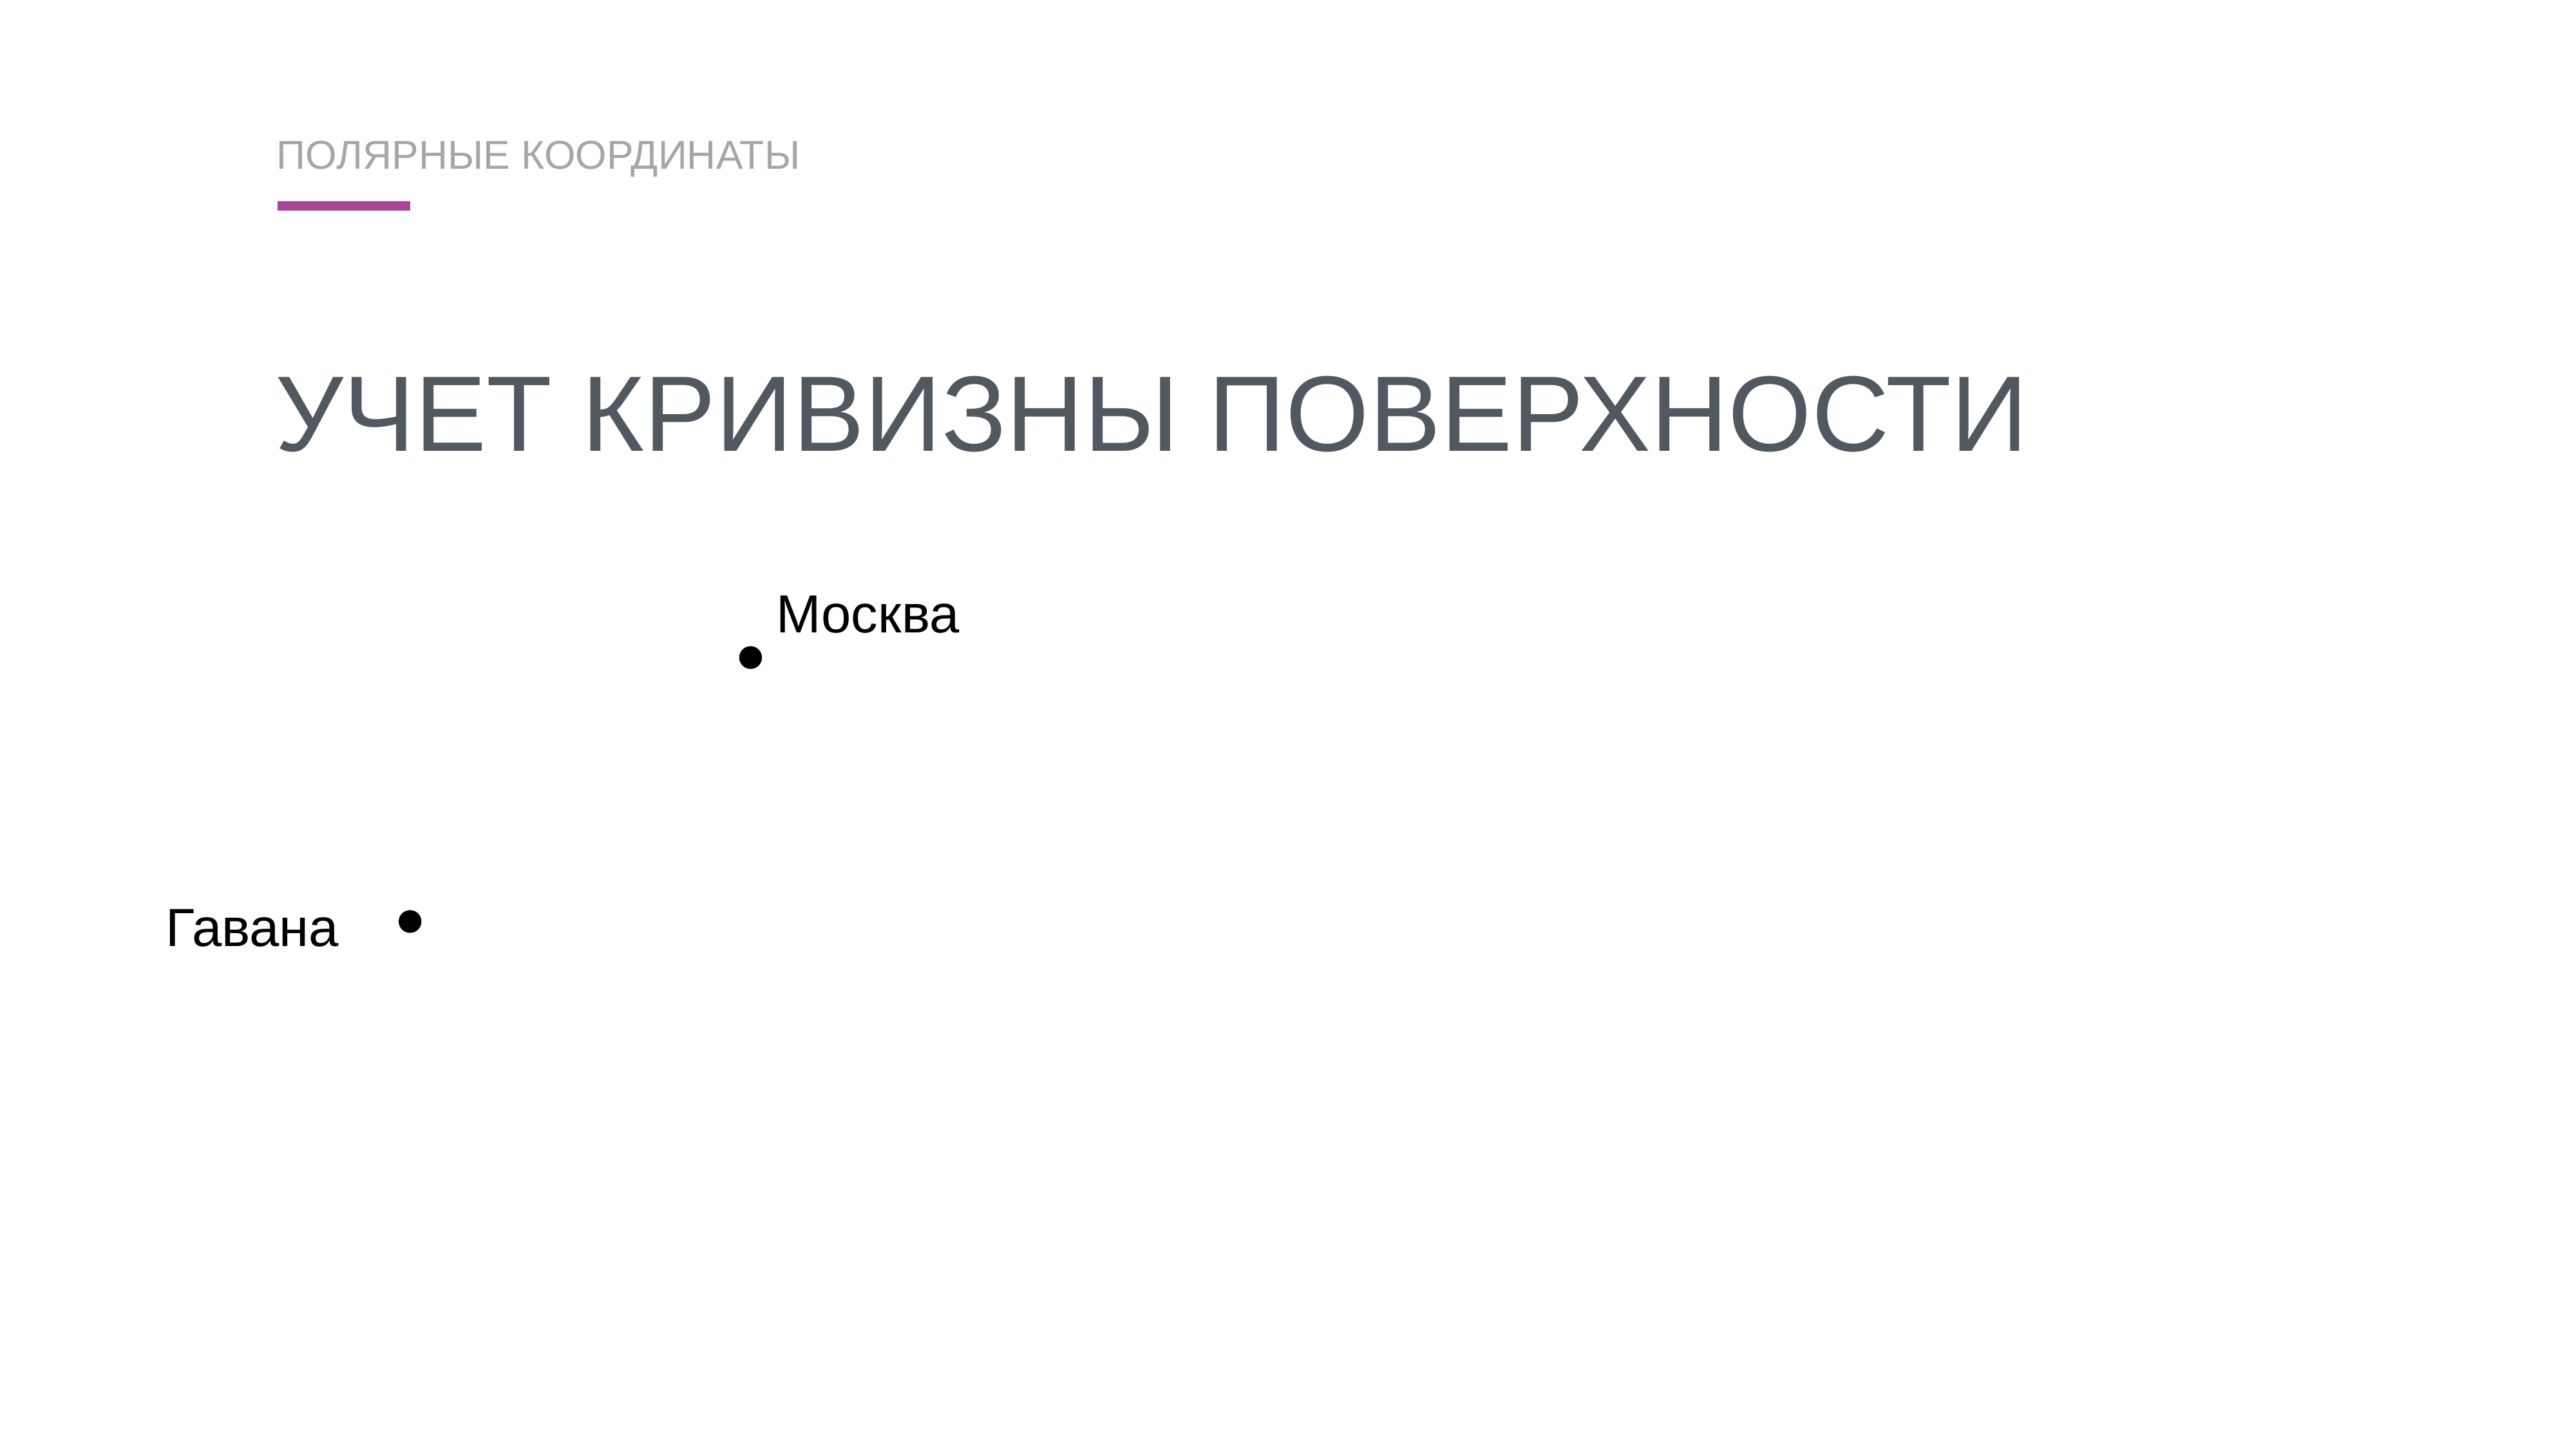

полярные координаты

учет кривизны поверхности
Москва

Гавана